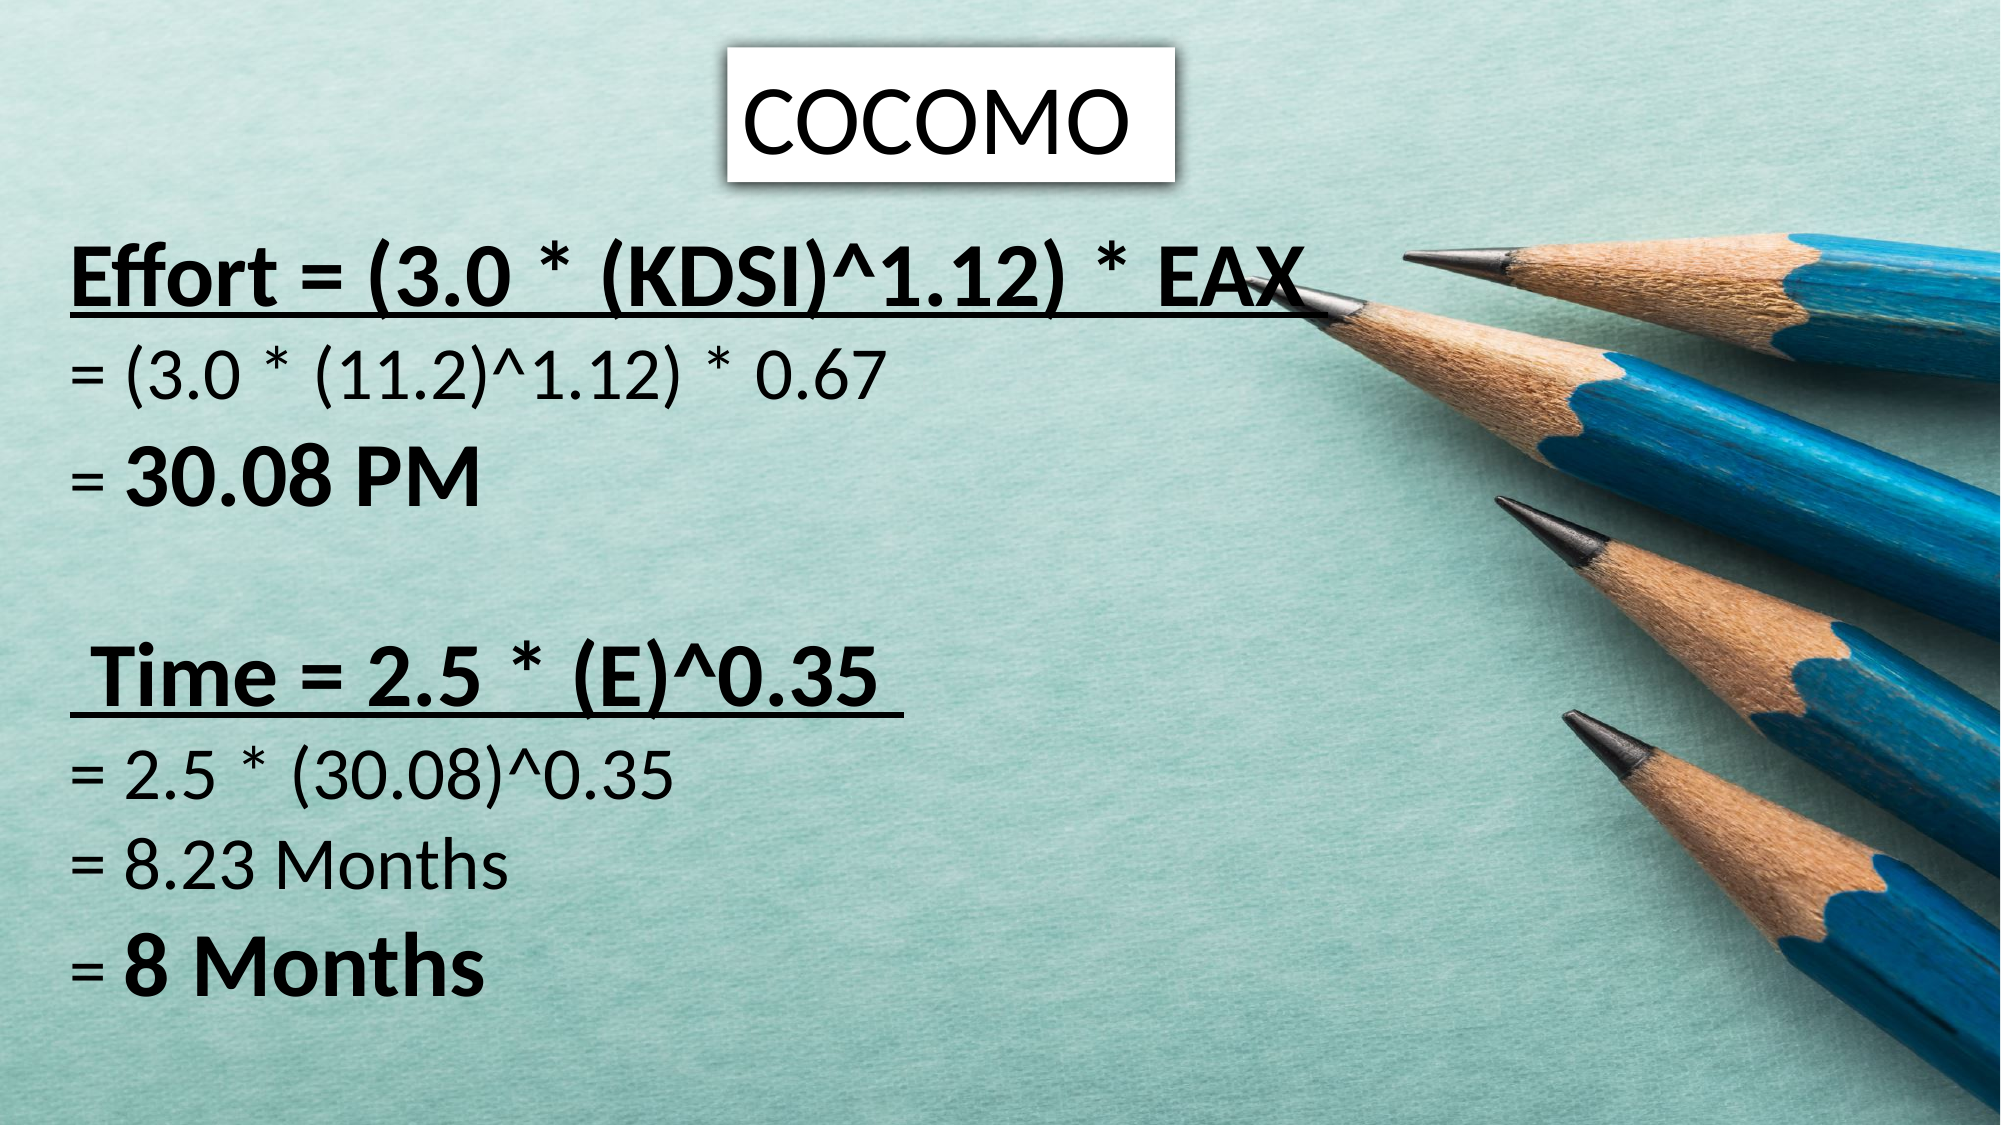

COCOMO
Effort = (3.0 * (KDSI)^1.12) * EAX
= (3.0 * (11.2)^1.12) * 0.67
= 30.08 PM

 Time = 2.5 * (E)^0.35
= 2.5 * (30.08)^0.35
= 8.23 Months
= 8 Months